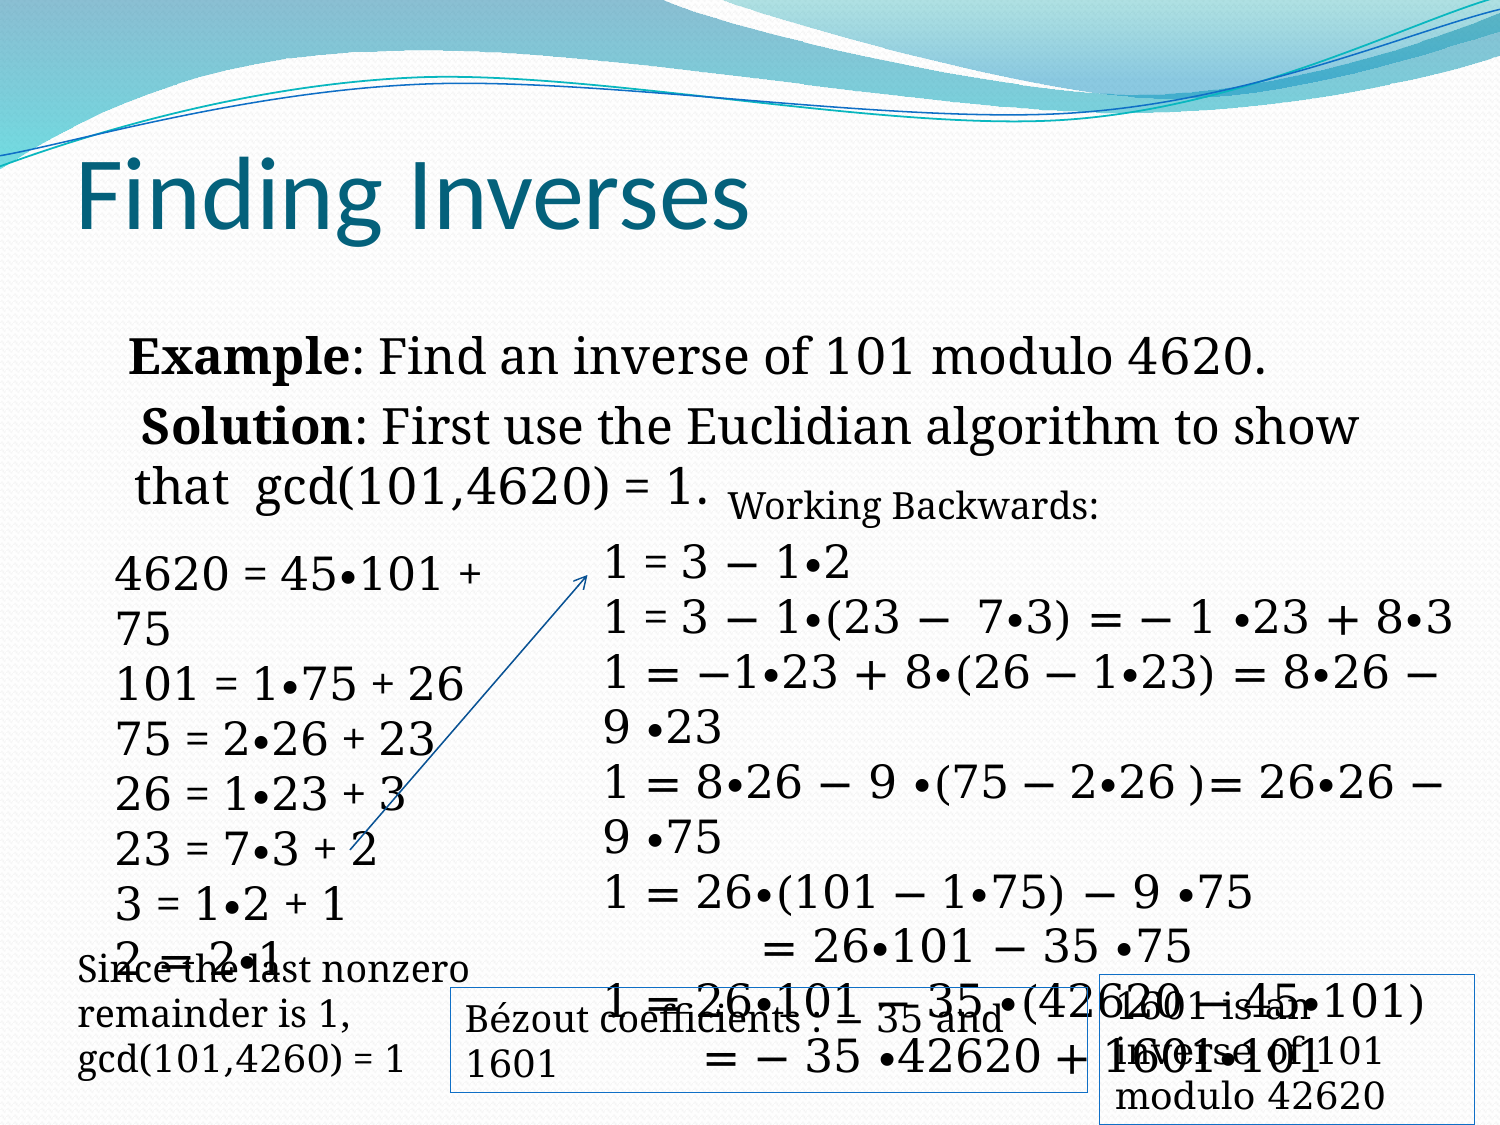

# Finding Inverses
   Example: Find an inverse of 101 modulo 4620.
    Solution: First use the Euclidian algorithm to show that  gcd(101,4620) = 1.

Working Backwards:
1 = 3 − 1∙2
1 = 3 − 1∙(23 −  7∙3) = − 1 ∙23 + 8∙3
1 = −1∙23 + 8∙(26 − 1∙23) = 8∙26 − 9 ∙23
1 = 8∙26 − 9 ∙(75 − 2∙26 )= 26∙26 − 9 ∙75
1 = 26∙(101 − 1∙75) − 9 ∙75
           = 26∙101 − 35 ∙75
1 = 26∙101 − 35 ∙(42620 − 45∙101)
       = − 35 ∙42620 + 1601∙101
4620 = 45∙101 + 75
101 = 1∙75 + 26
75 = 2∙26 + 23
26 = 1∙23 + 3
23 = 7∙3 + 2
3 = 1∙2 + 1
2 = 2∙1
Since the last nonzero
remainder is 1,
gcd(101,4260) = 1
1601 is an inverse of 101 modulo 42620
Bézout coefficients : − 35 and  1601